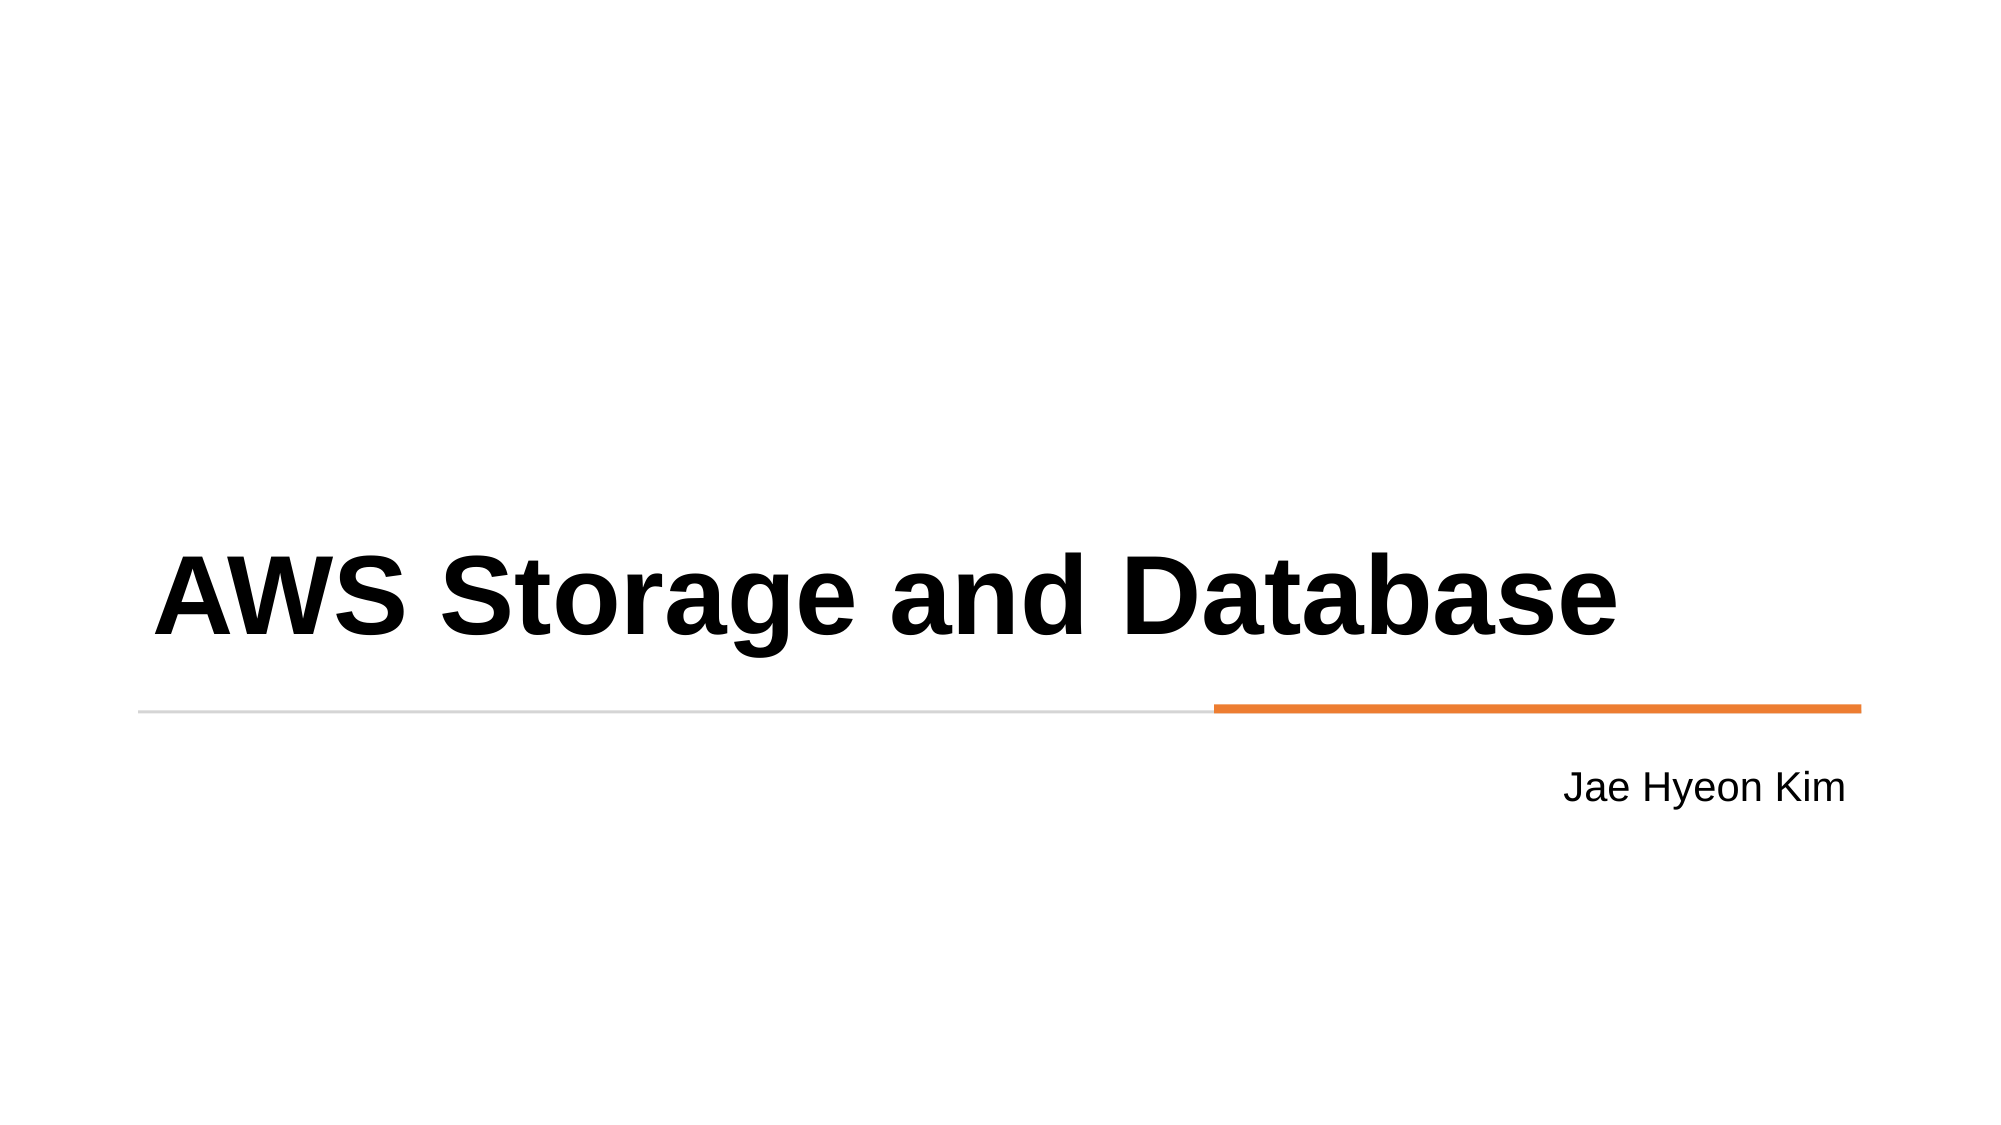

# AWS Storage and Database

Jae Hyeon Kim